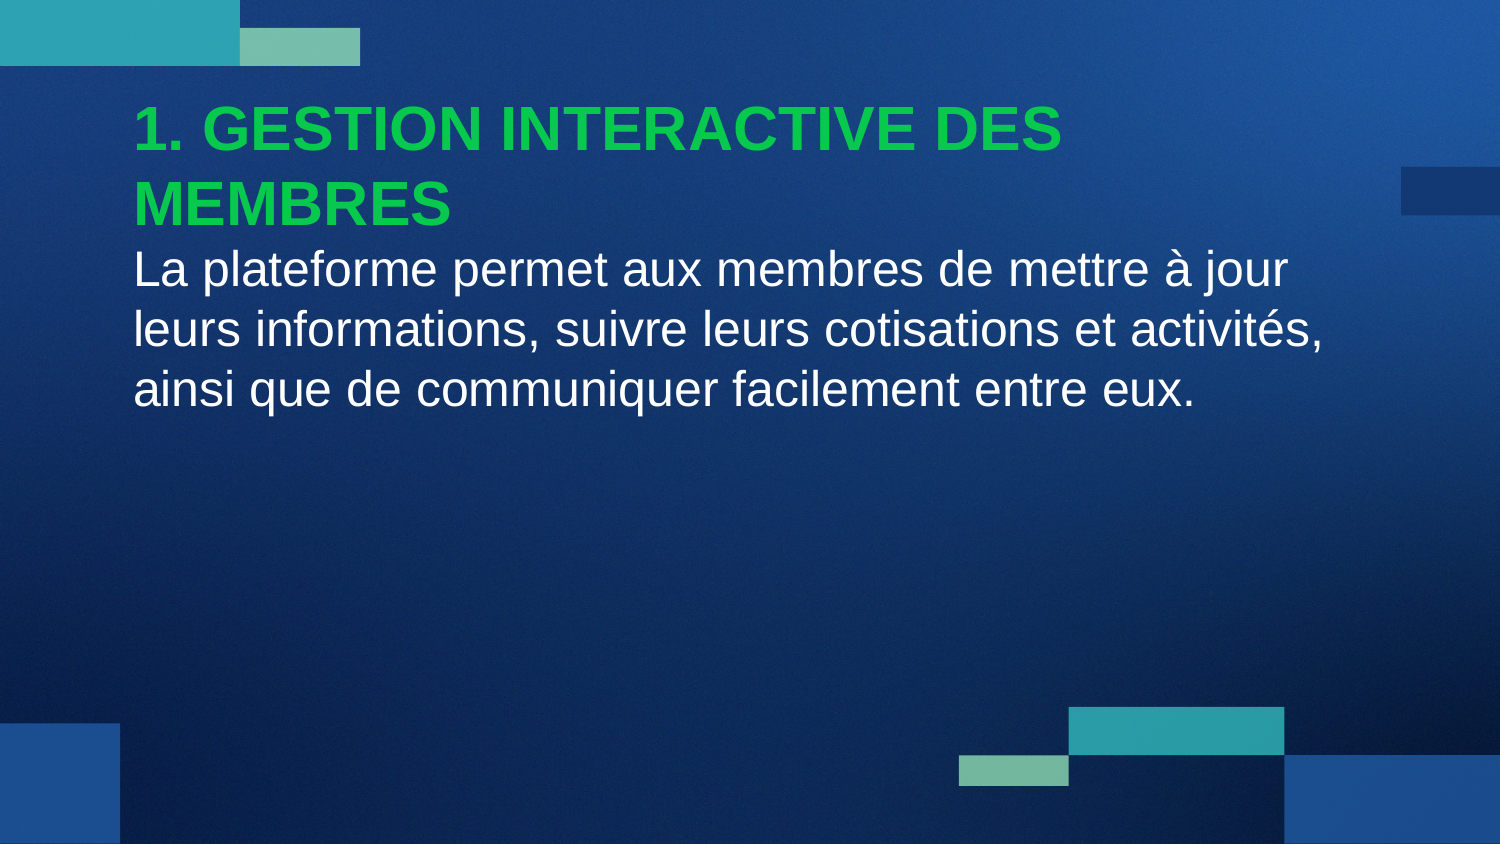

# 1. GESTION INTERACTIVE DES MEMBRES
La plateforme permet aux membres de mettre à jour leurs informations, suivre leurs cotisations et activités, ainsi que de communiquer facilement entre eux.